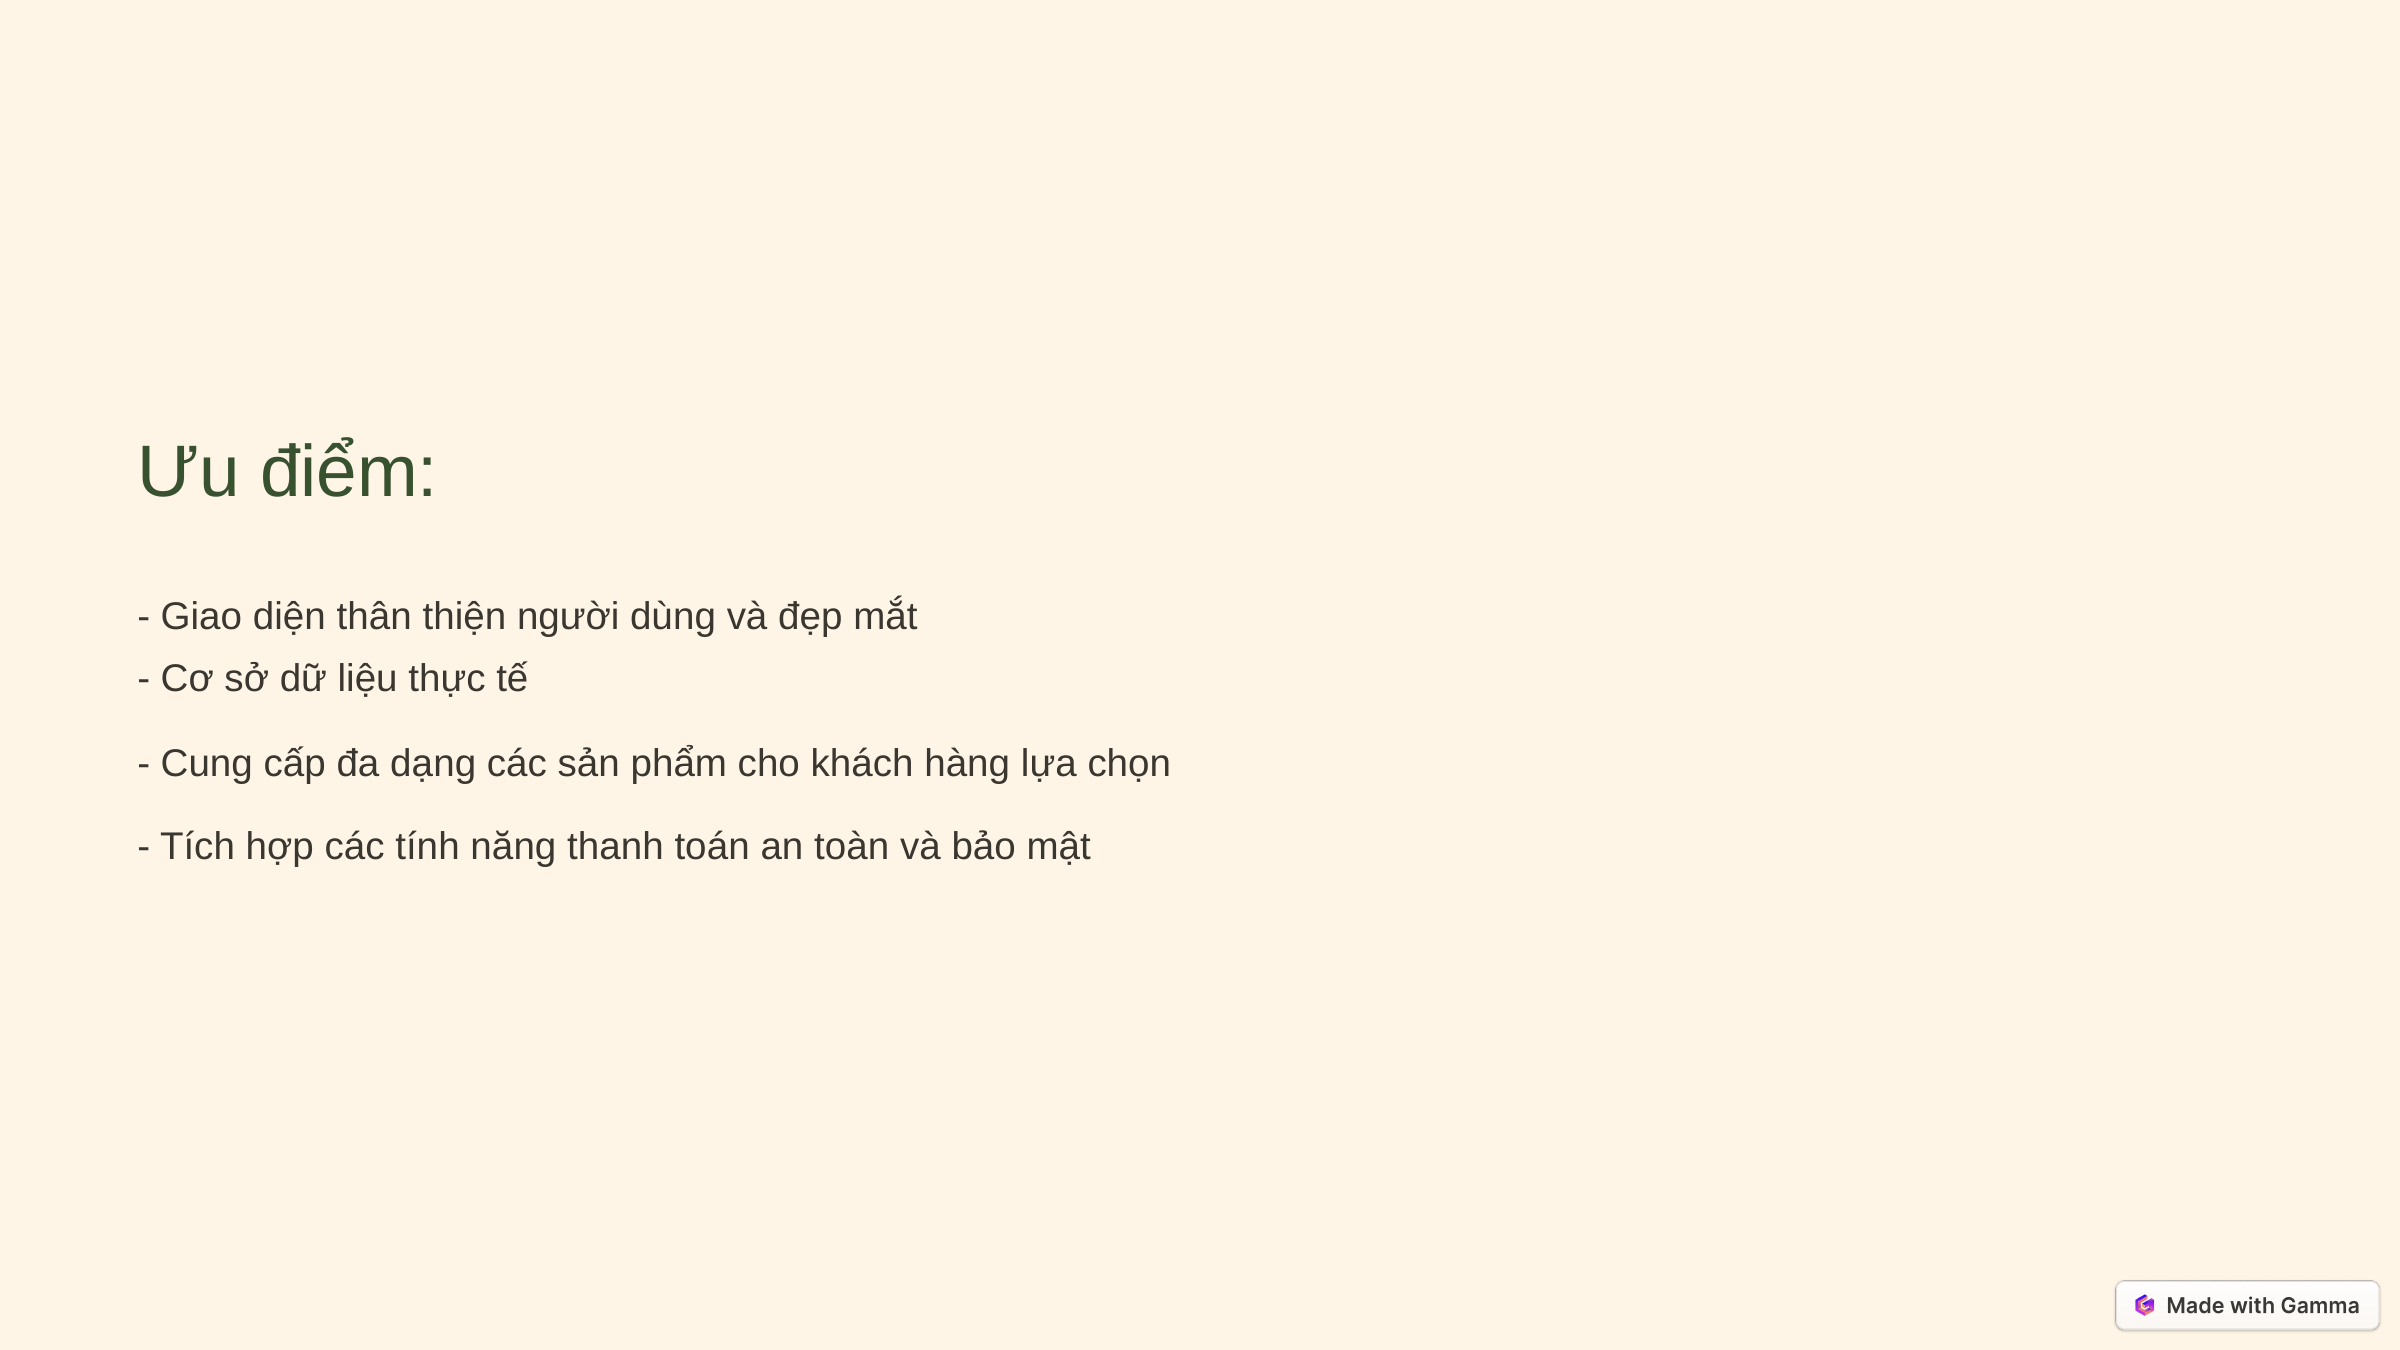

Ưu điểm:
- Giao diện thân thiện người dùng và đẹp mắt
- Cơ sở dữ liệu thực tế
- Cung cấp đa dạng các sản phẩm cho khách hàng lựa chọn
- Tích hợp các tính năng thanh toán an toàn và bảo mật